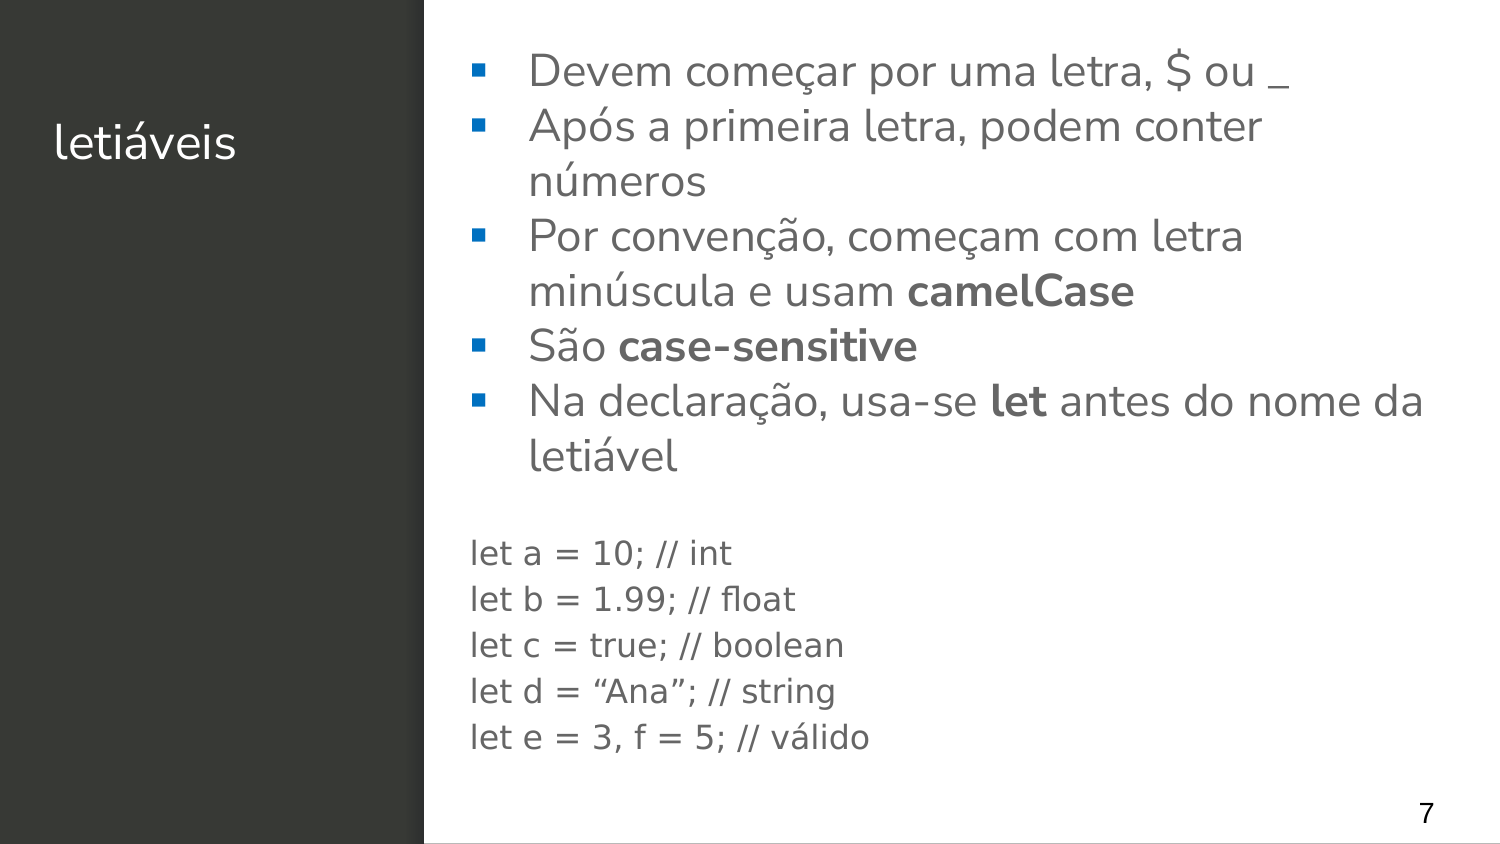

Devem começar por uma letra, $ ou _
Após a primeira letra, podem conter números
Por convenção, começam com letra minúscula e usam camelCase
São case-sensitive
Na declaração, usa-se let antes do nome da letiável

let a = 10; // int
let b = 1.99; // float
let c = true; // boolean
let d = “Ana”; // string
let e = 3, f = 5; // válido
# letiáveis
7